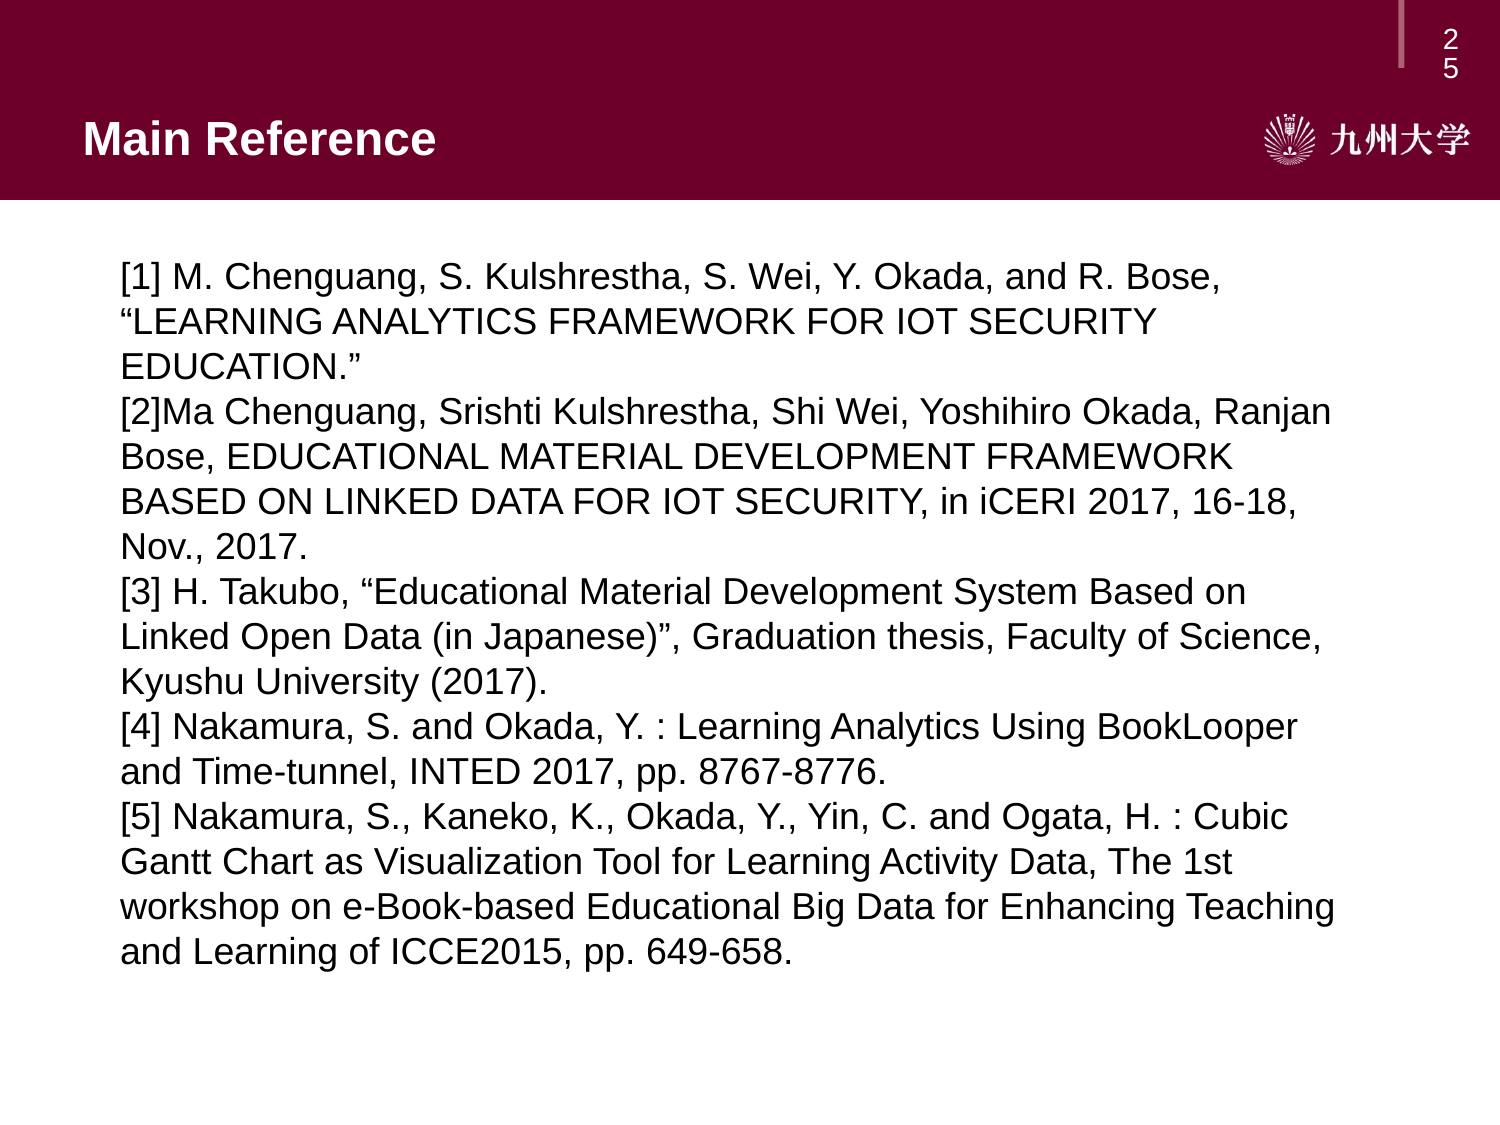

25
# Main Reference
[1] M. Chenguang, S. Kulshrestha, S. Wei, Y. Okada, and R. Bose, “LEARNING ANALYTICS FRAMEWORK FOR IOT SECURITY EDUCATION.”
[2]Ma Chenguang, Srishti Kulshrestha, Shi Wei, Yoshihiro Okada, Ranjan Bose, EDUCATIONAL MATERIAL DEVELOPMENT FRAMEWORK BASED ON LINKED DATA FOR IOT SECURITY, in iCERI 2017, 16-18, Nov., 2017.
[3] H. Takubo, “Educational Material Development System Based on Linked Open Data (in Japanese)”, Graduation thesis, Faculty of Science, Kyushu University (2017).
[4] Nakamura, S. and Okada, Y. : Learning Analytics Using BookLooper and Time-tunnel, INTED 2017, pp. 8767-8776.
[5] Nakamura, S., Kaneko, K., Okada, Y., Yin, C. and Ogata, H. : Cubic Gantt Chart as Visualization Tool for Learning Activity Data, The 1st workshop on e-Book-based Educational Big Data for Enhancing Teaching and Learning of ICCE2015, pp. 649-658.